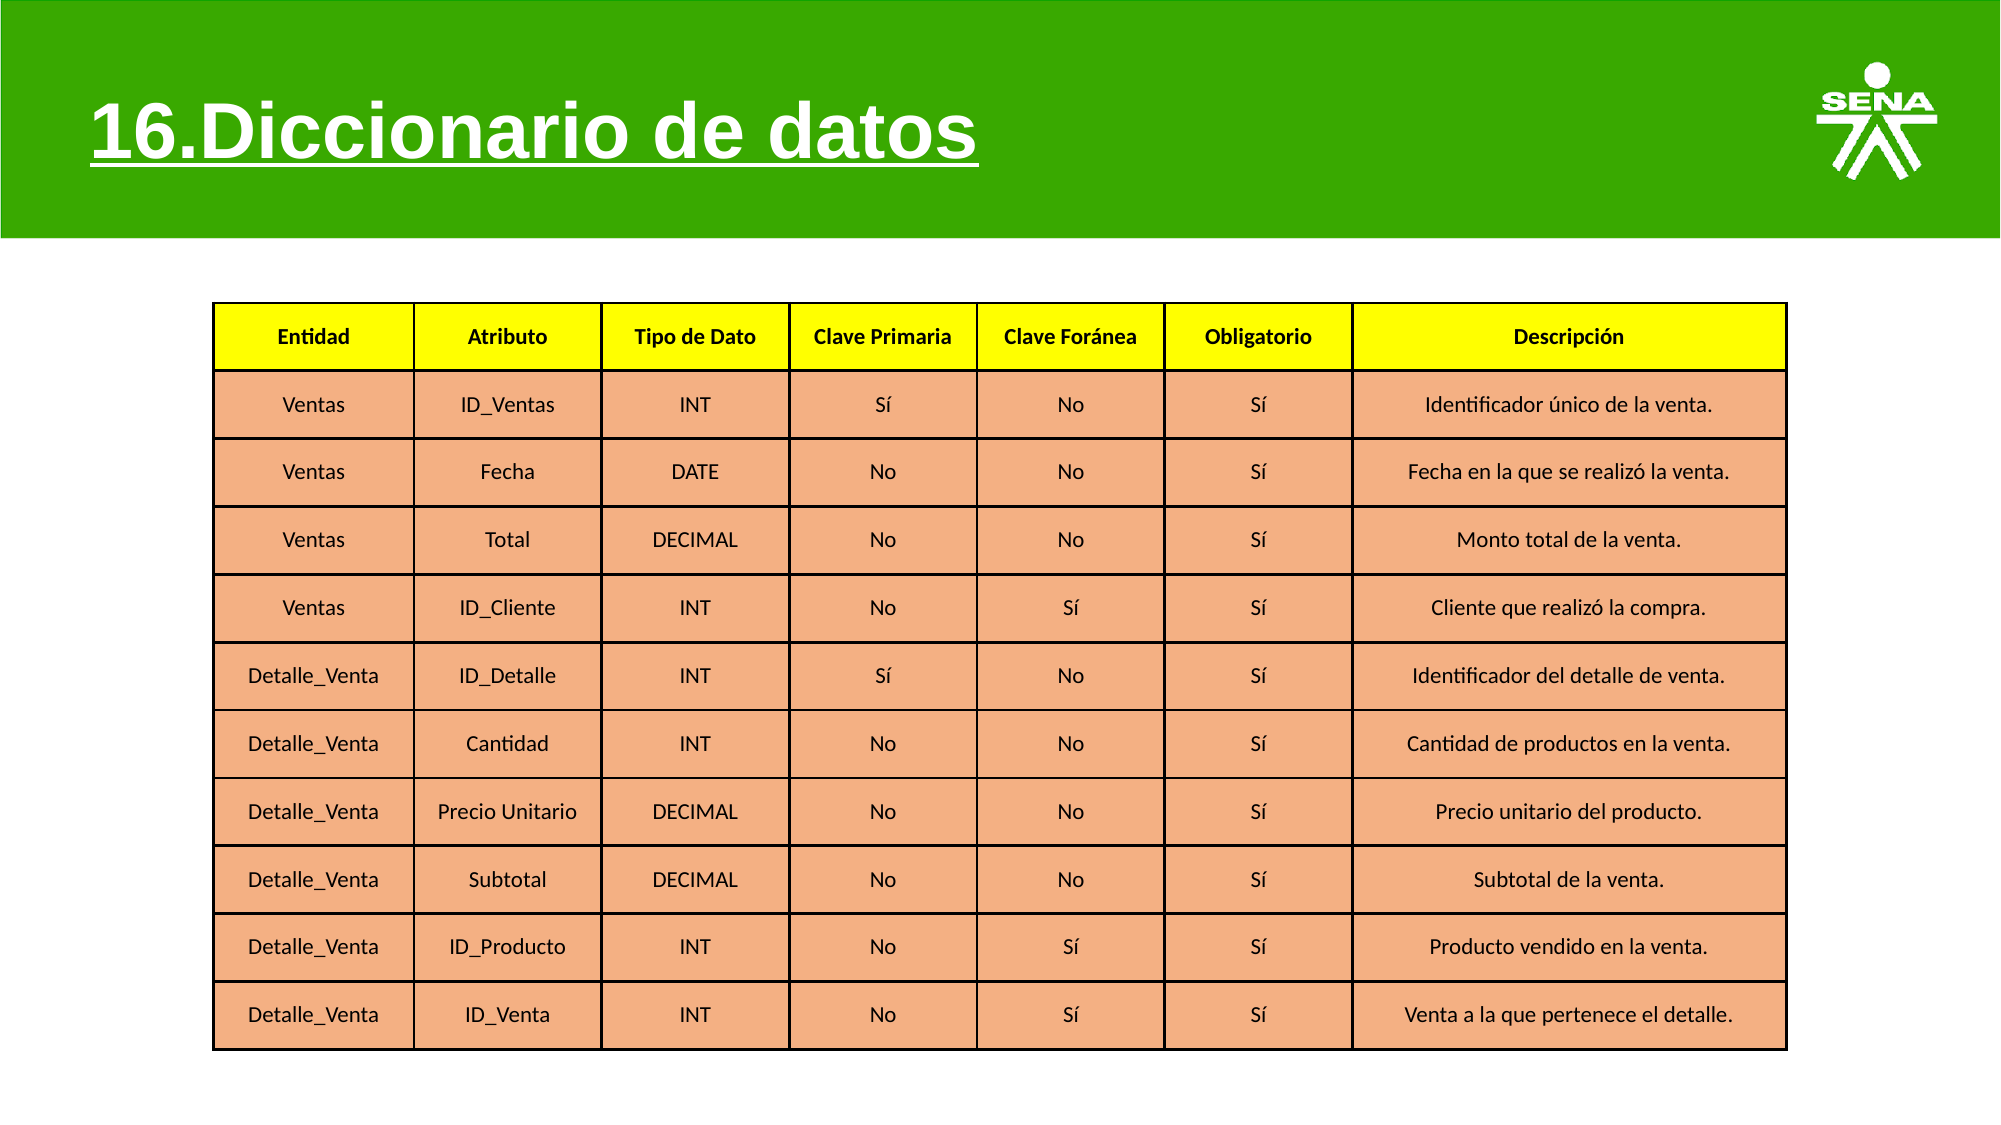

# 16.Diccionario de datos
| Entidad | Atributo | Tipo de Dato | Clave Primaria | Clave Foránea | Obligatorio | Descripción |
| --- | --- | --- | --- | --- | --- | --- |
| Ventas | ID\_Ventas | INT | Sí | No | Sí | Identificador único de la venta. |
| Ventas | Fecha | DATE | No | No | Sí | Fecha en la que se realizó la venta. |
| Ventas | Total | DECIMAL | No | No | Sí | Monto total de la venta. |
| Ventas | ID\_Cliente | INT | No | Sí | Sí | Cliente que realizó la compra. |
| Detalle\_Venta | ID\_Detalle | INT | Sí | No | Sí | Identificador del detalle de venta. |
| Detalle\_Venta | Cantidad | INT | No | No | Sí | Cantidad de productos en la venta. |
| Detalle\_Venta | Precio Unitario | DECIMAL | No | No | Sí | Precio unitario del producto. |
| Detalle\_Venta | Subtotal | DECIMAL | No | No | Sí | Subtotal de la venta. |
| Detalle\_Venta | ID\_Producto | INT | No | Sí | Sí | Producto vendido en la venta. |
| Detalle\_Venta | ID\_Venta | INT | No | Sí | Sí | Venta a la que pertenece el detalle. |